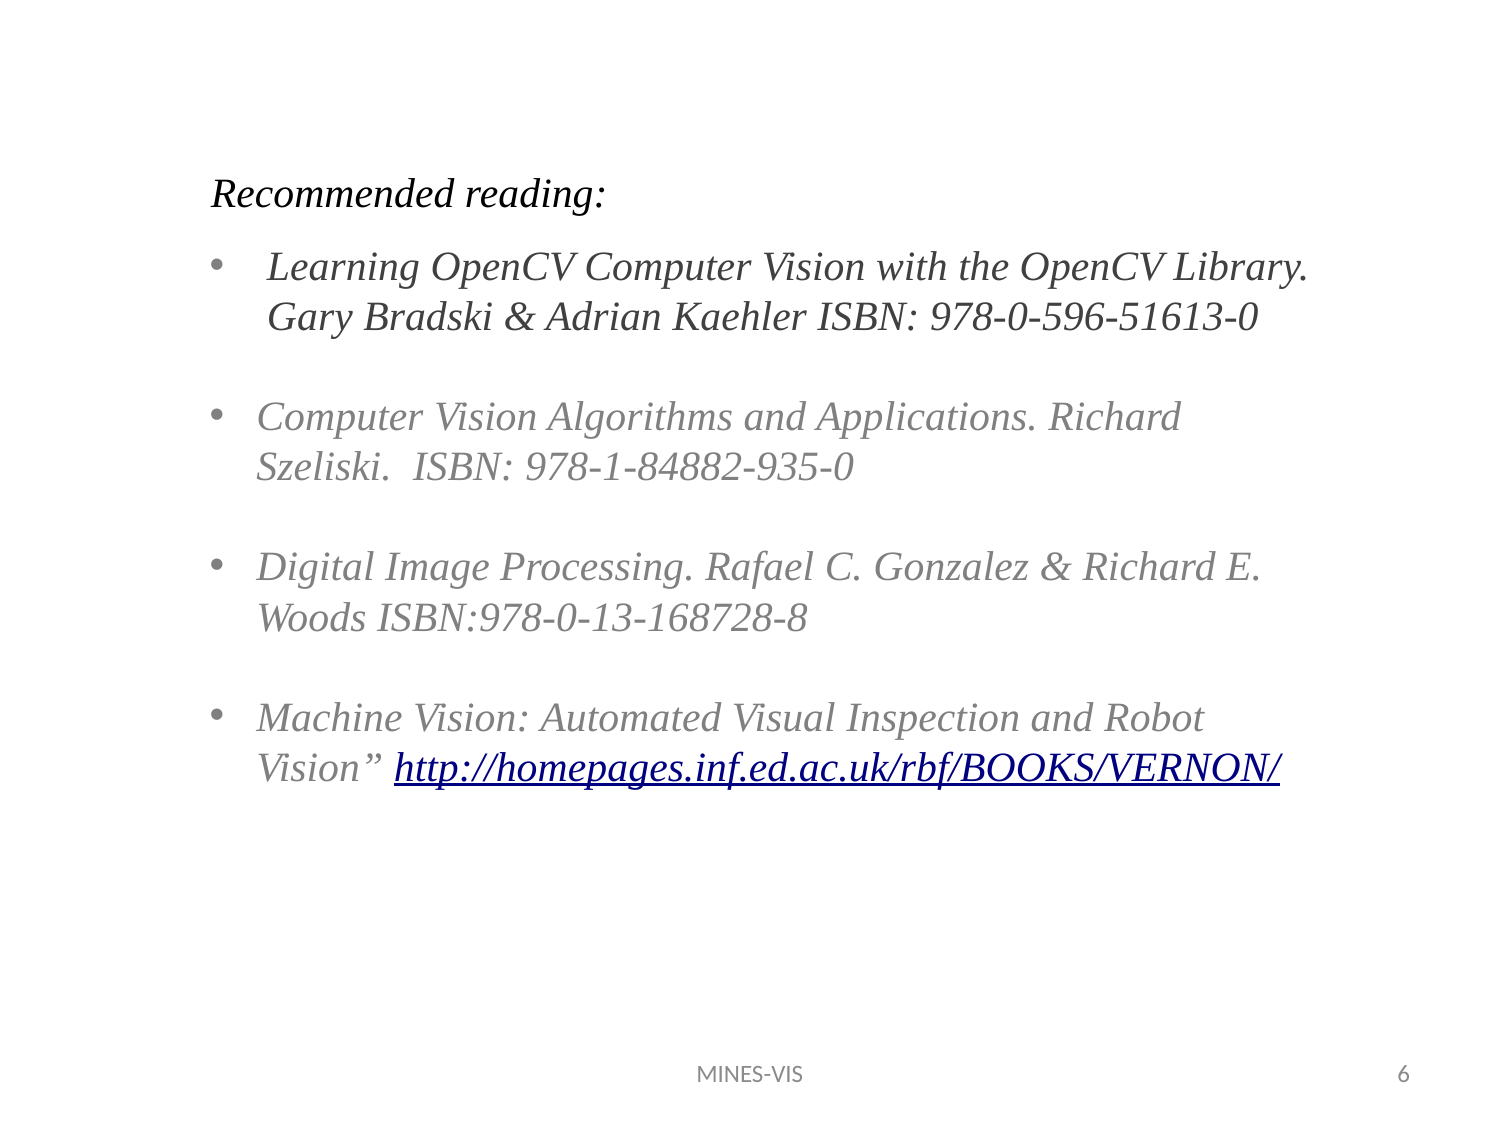

Recommended reading:
 Learning OpenCV Computer Vision with the OpenCV Library.  Gary Bradski & Adrian Kaehler ISBN: 978-0-596-51613-0

Computer Vision Algorithms and Applications. Richard Szeliski.  ISBN: 978-1-84882-935-0

Digital Image Processing. Rafael C. Gonzalez & Richard E. Woods ISBN:978-0-13-168728-8

Machine Vision: Automated Visual Inspection and Robot Vision” http://homepages.inf.ed.ac.uk/rbf/BOOKS/VERNON/
MINES-VIS
6